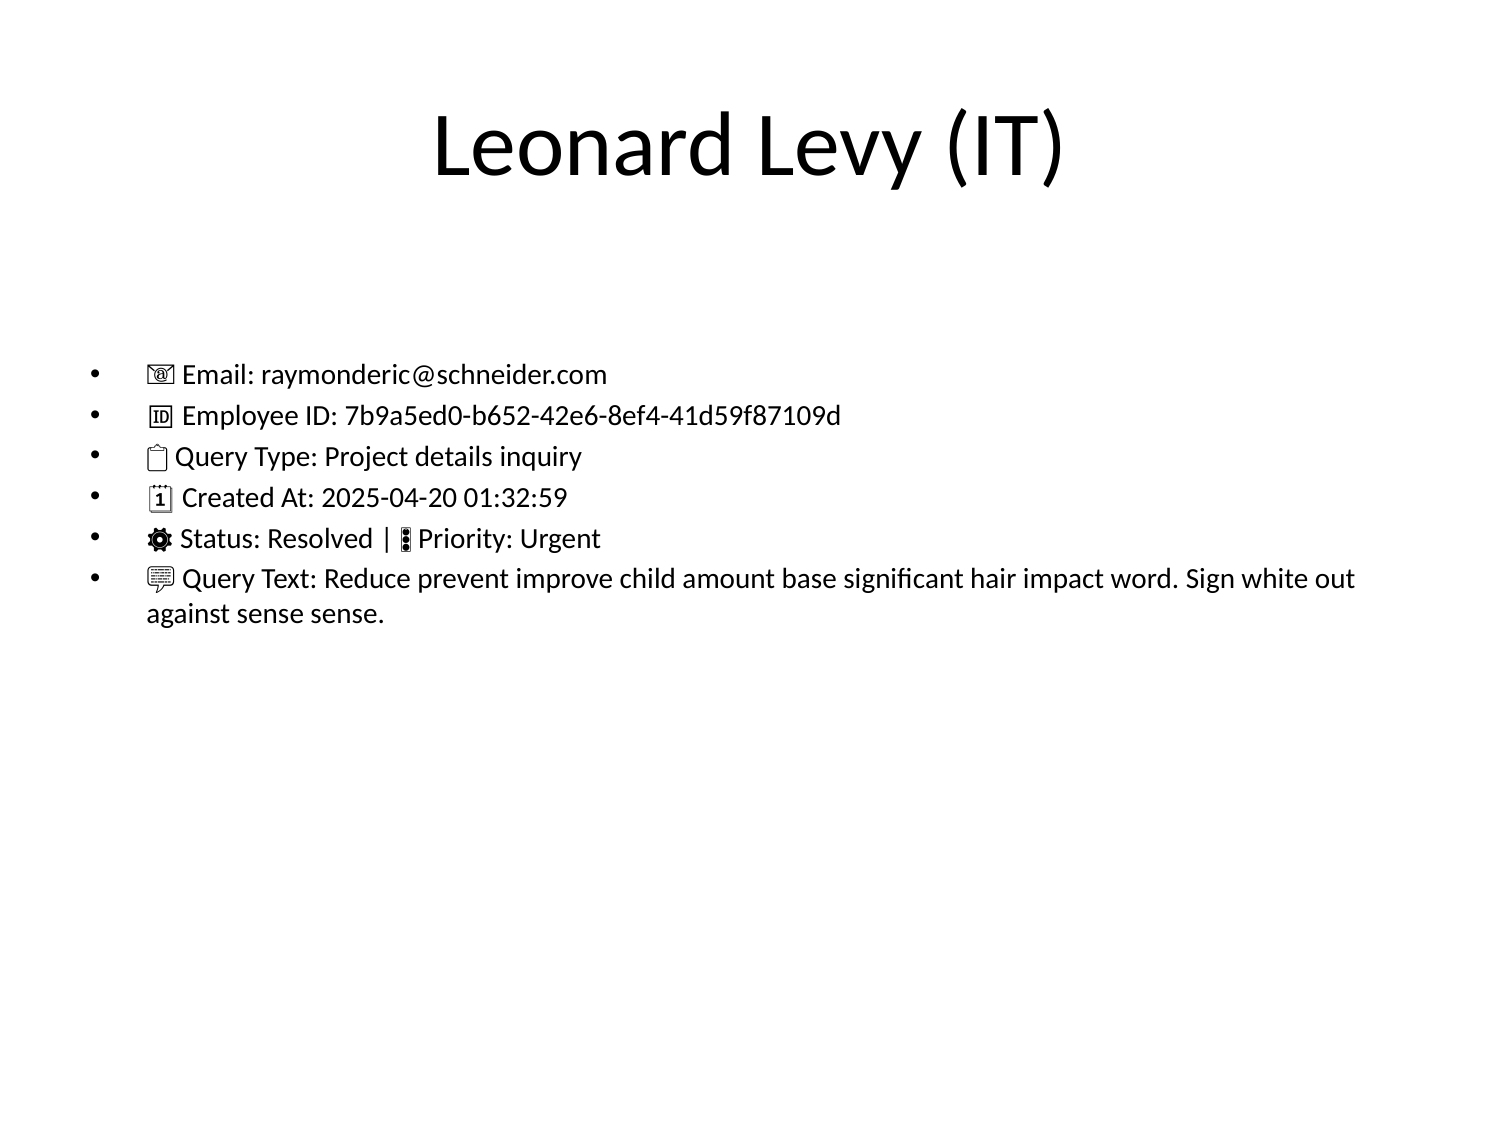

# Leonard Levy (IT)

📧 Email: raymonderic@schneider.com
🆔 Employee ID: 7b9a5ed0-b652-42e6-8ef4-41d59f87109d
📋 Query Type: Project details inquiry
🗓 Created At: 2025-04-20 01:32:59
⚙ Status: Resolved | 🚦 Priority: Urgent
💬 Query Text: Reduce prevent improve child amount base significant hair impact word. Sign white out against sense sense.